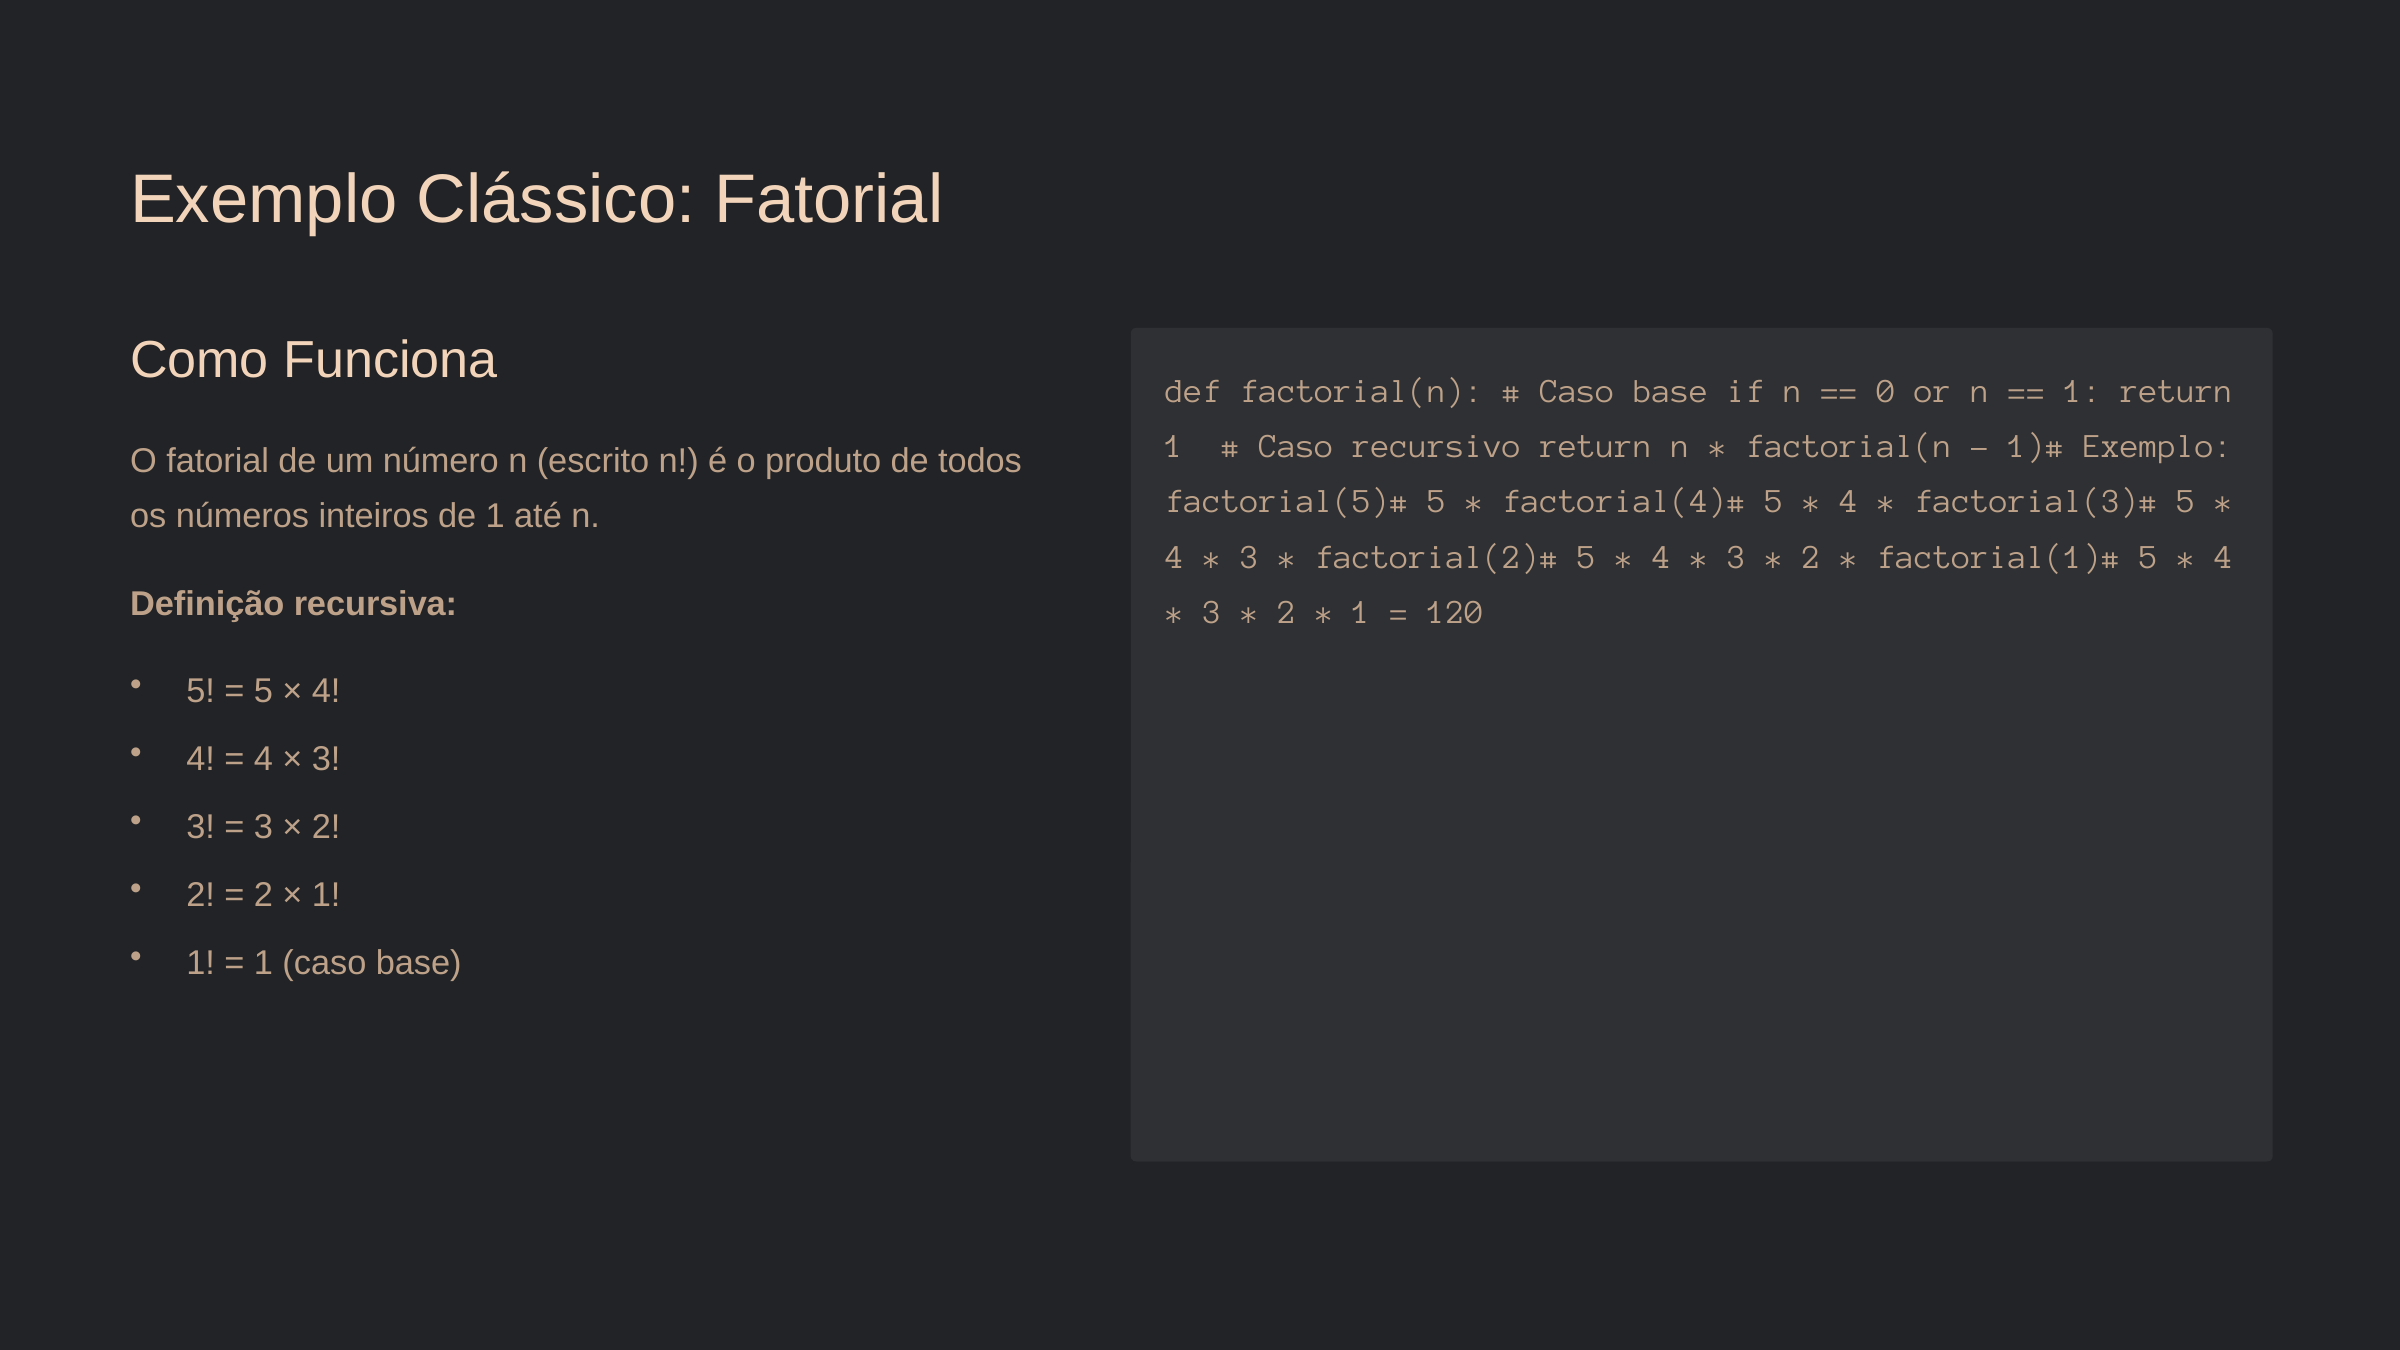

Exemplo Clássico: Fatorial
Como Funciona

def factorial(n): # Caso base if n == 0 or n == 1: return 1  # Caso recursivo return n * factorial(n - 1)# Exemplo: factorial(5)# 5 * factorial(4)# 5 * 4 * factorial(3)# 5 * 4 * 3 * factorial(2)# 5 * 4 * 3 * 2 * factorial(1)# 5 * 4 * 3 * 2 * 1 = 120
O fatorial de um número n (escrito n!) é o produto de todos os números inteiros de 1 até n.
Definição recursiva:
5! = 5 × 4!
4! = 4 × 3!
3! = 3 × 2!
2! = 2 × 1!
1! = 1 (caso base)